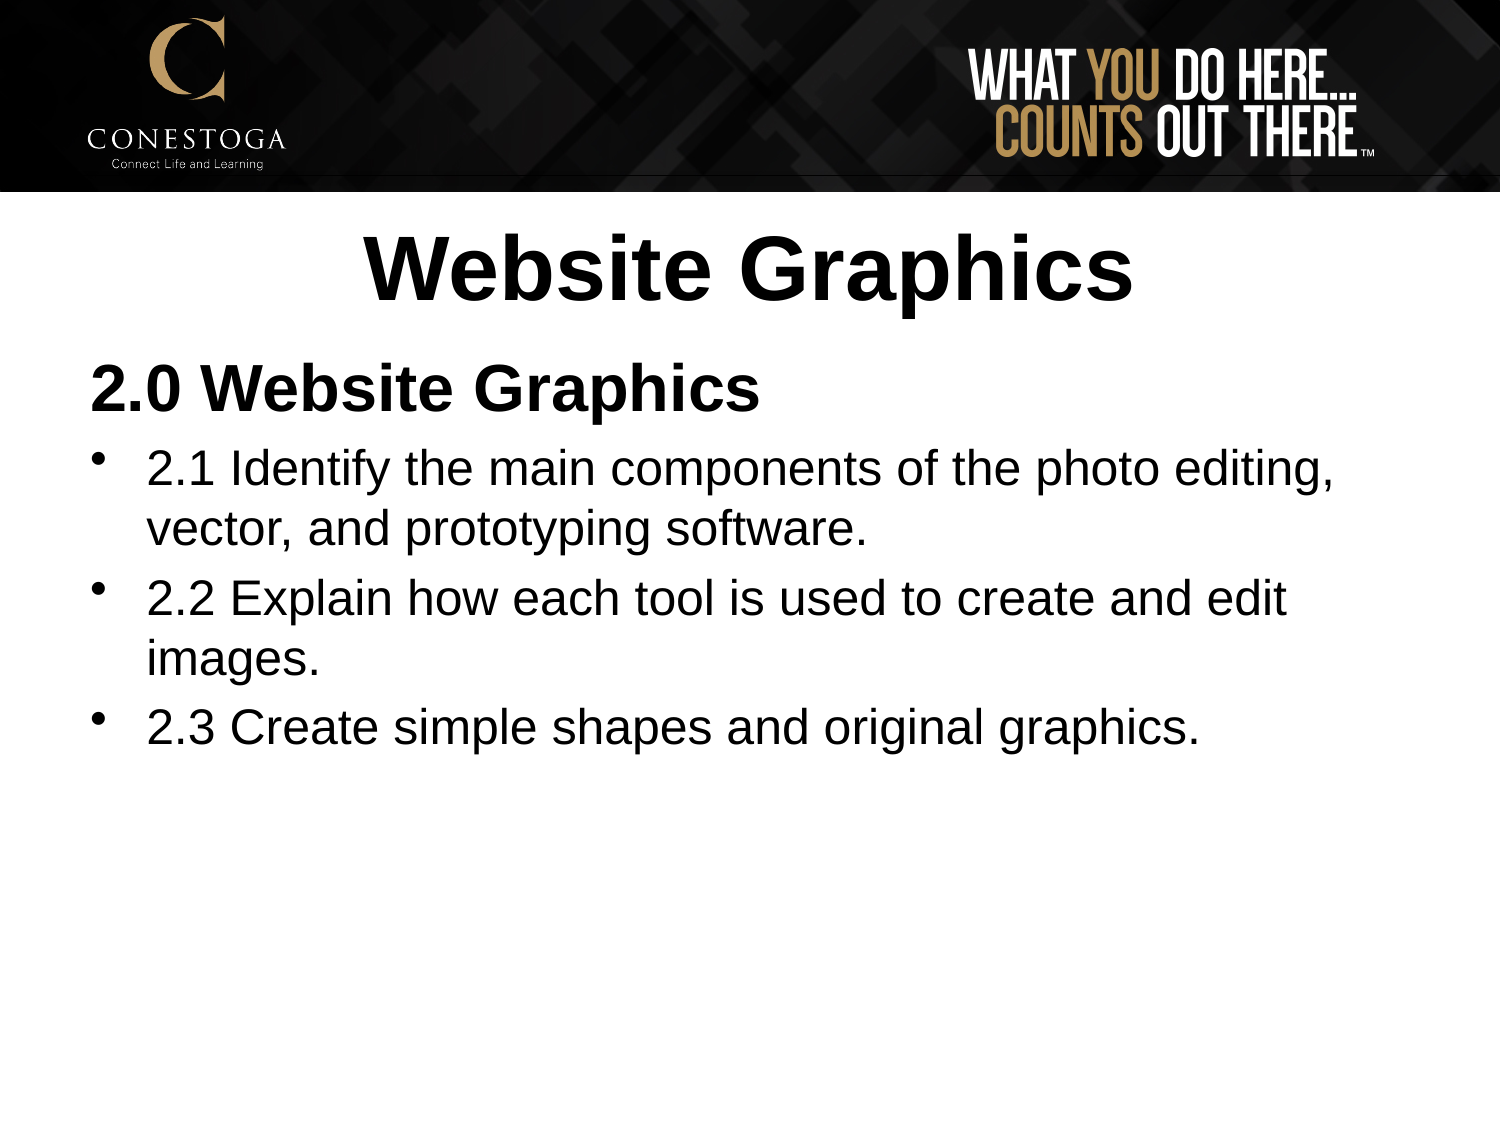

# Website Graphics
2.0 Website Graphics
2.1 Identify the main components of the photo editing, vector, and prototyping software.
2.2 Explain how each tool is used to create and edit images.
2.3 Create simple shapes and original graphics.